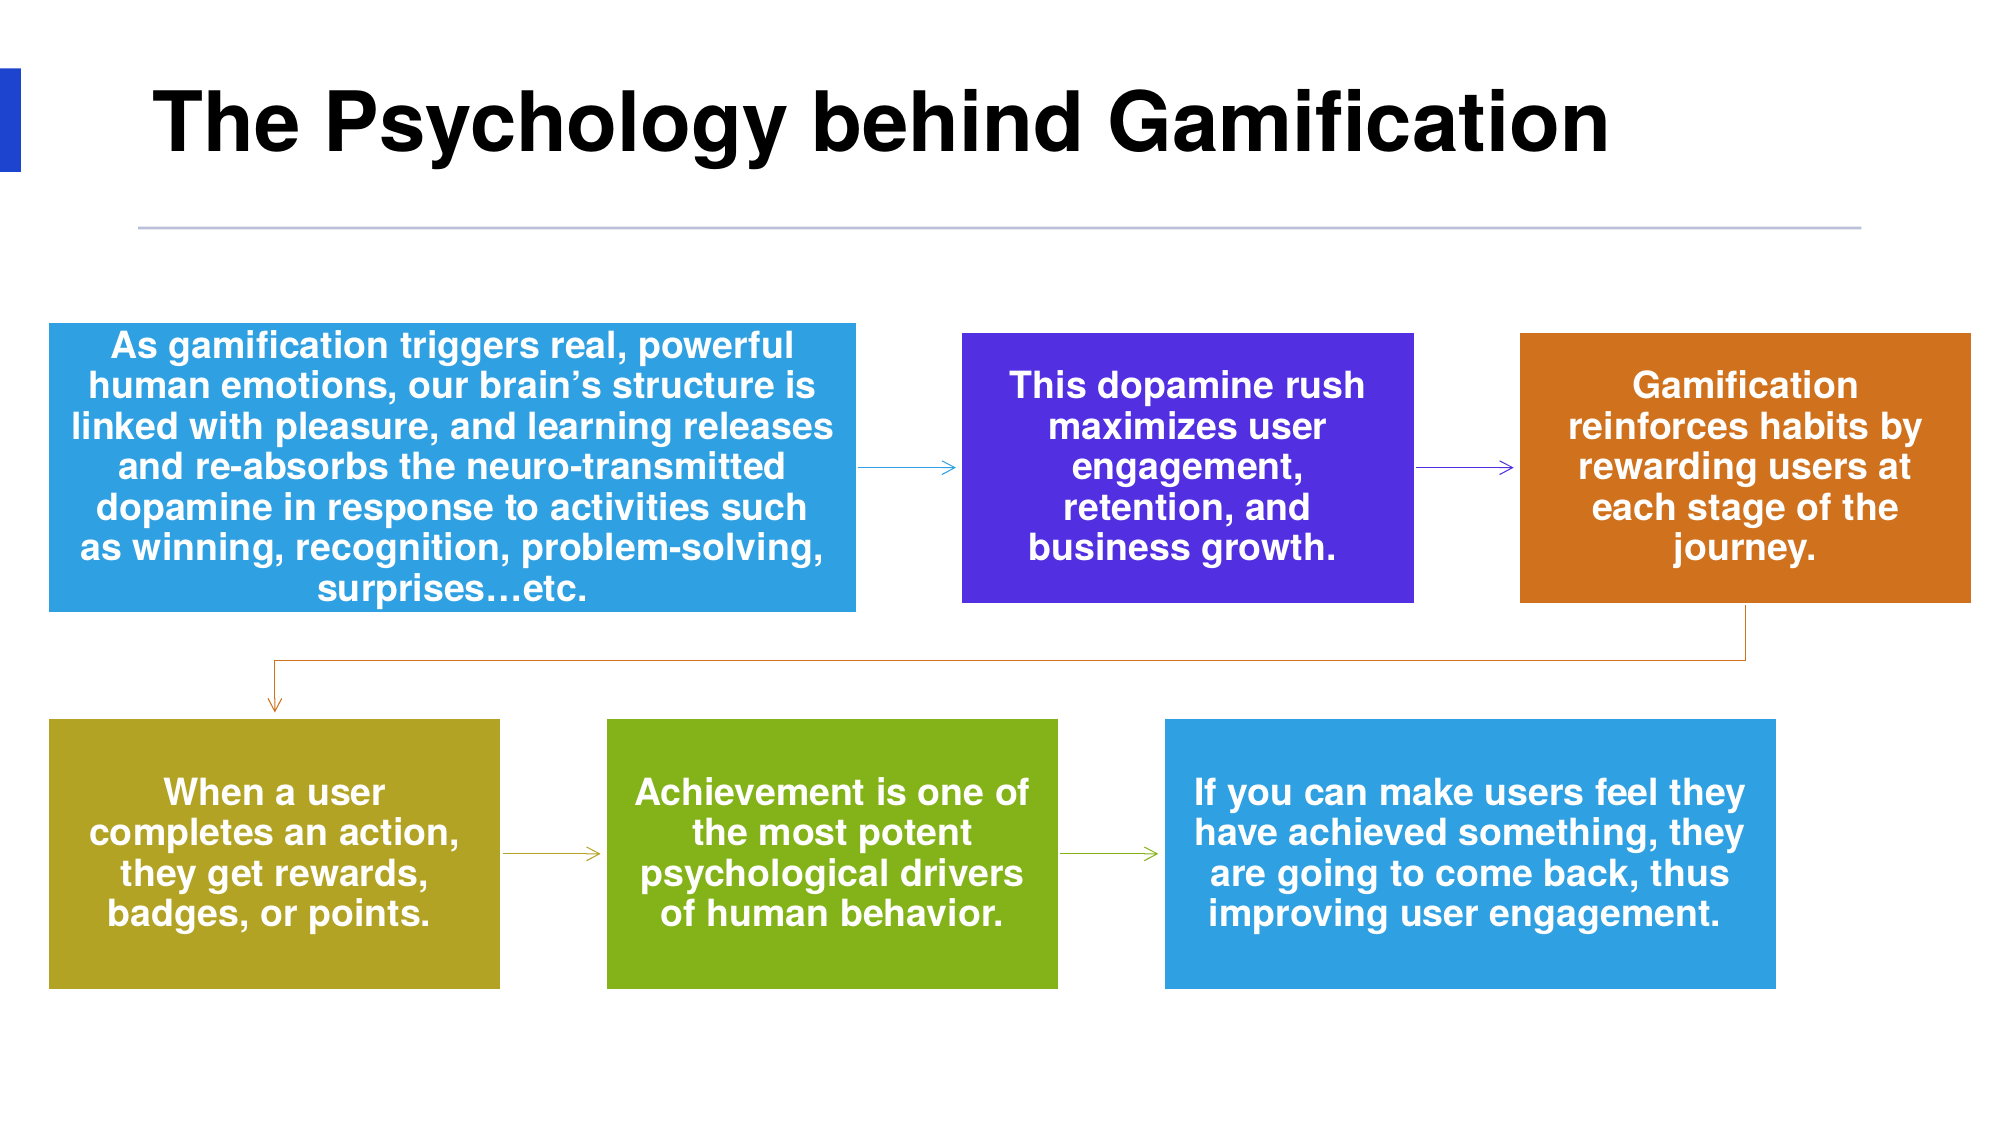

# The Psychology behind Gamification

As gamification triggers real, powerful human emotions, our brain’s structure is linked with pleasure, and learning releases and re-absorbs the neuro-transmitted dopamine in response to activities such as winning, recognition, problem-solving, surprises…etc.

This dopamine rush maximizes user engagement, retention, and business growth.

Gamification reinforces habits by rewarding users at each stage of the journey.

When a user completes an action, they get rewards, badges, or points.

Achievement is one of the most potent psychological drivers of human behavior.
If you can make users feel they have achieved something, they are going to come back, thus improving user engagement.